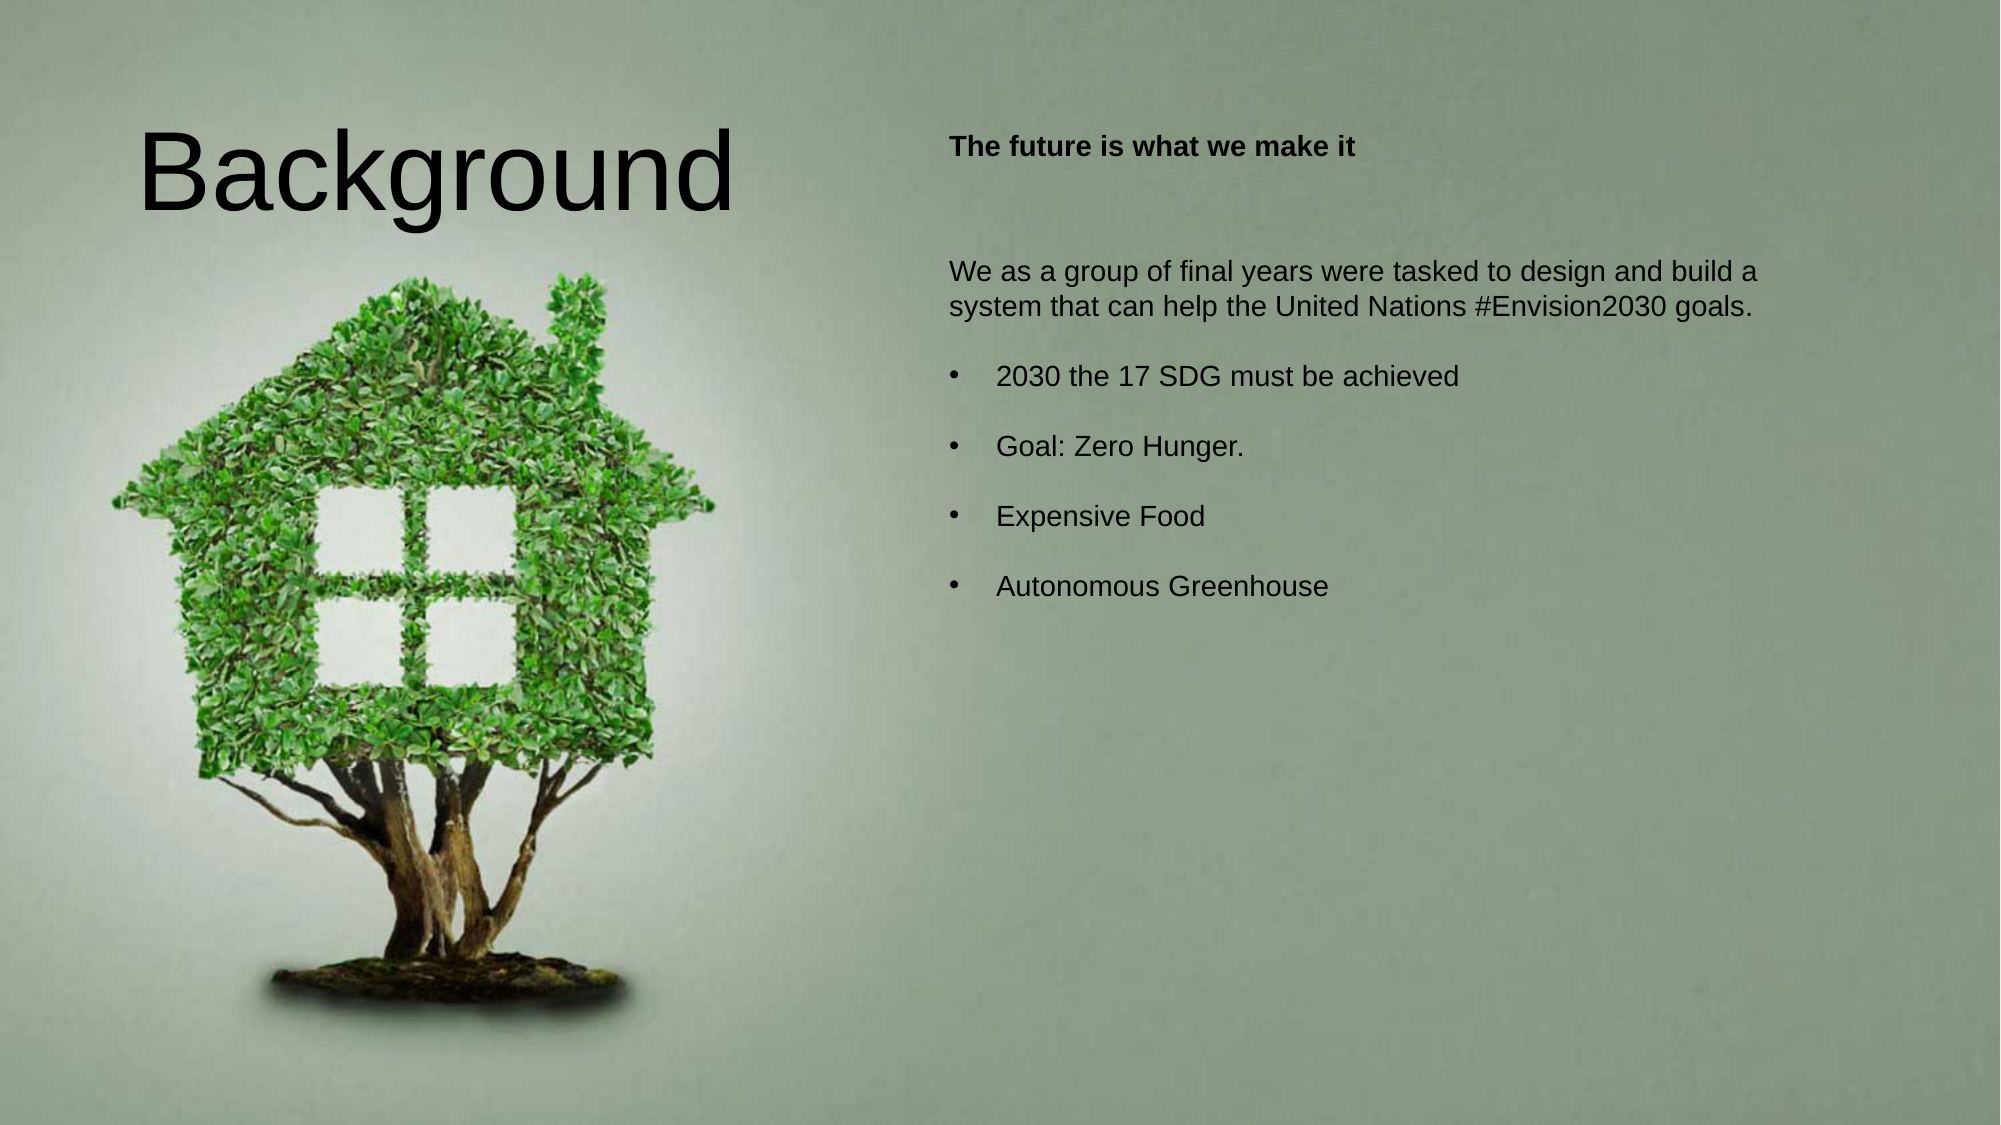

Background
The future is what we make it
We as a group of final years were tasked to design and build a system that can help the United Nations #Envision2030 goals.

2030 the 17 SDG must be achieved

Goal: Zero Hunger.

Expensive Food

Autonomous Greenhouse